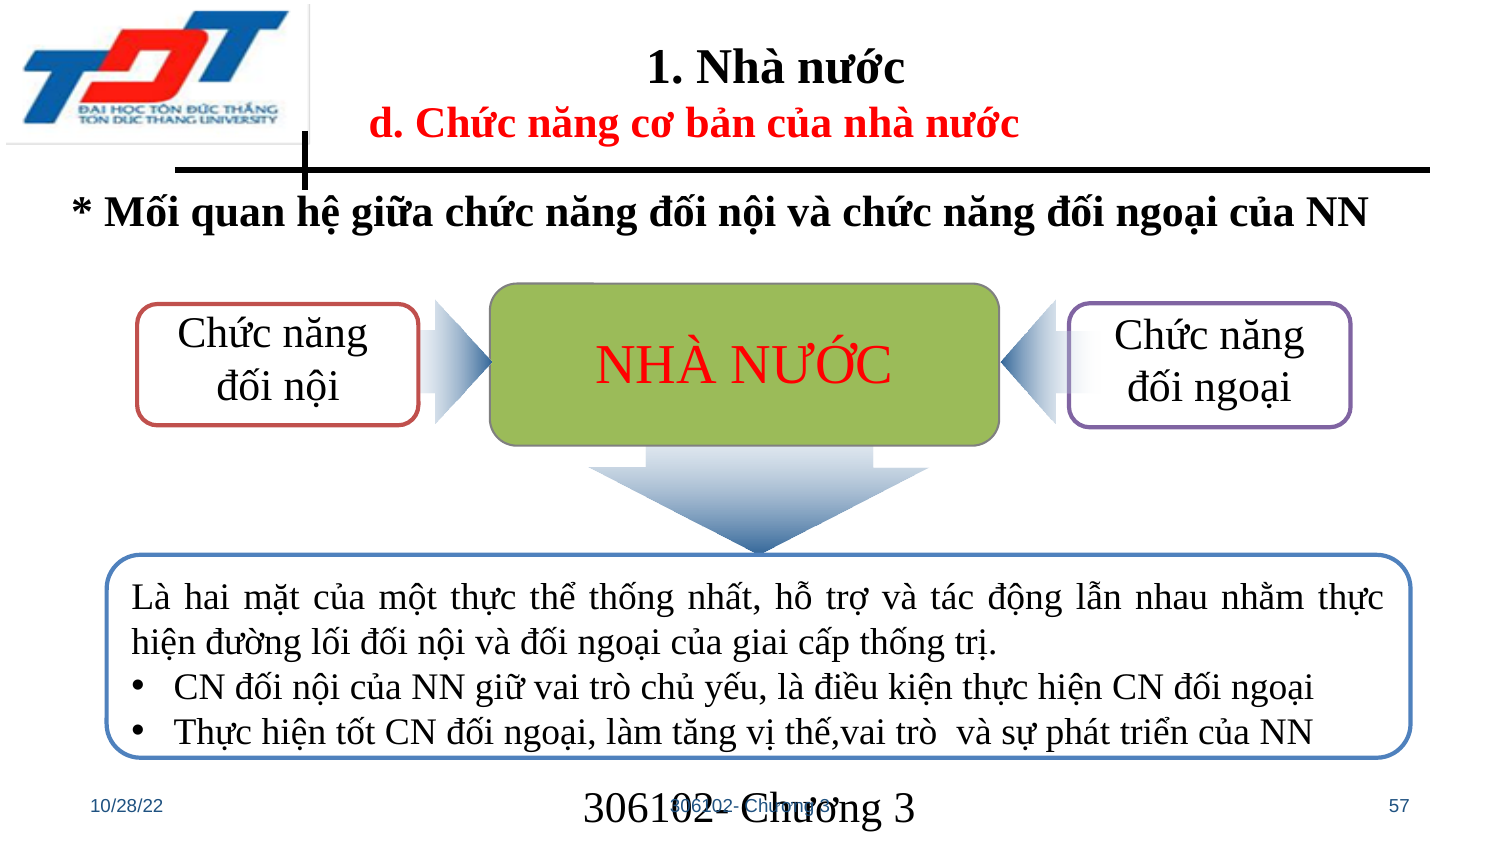

1. Nhà nước
d. Chức năng cơ bản của nhà nước
* Mối quan hệ giữa chức năng đối nội và chức năng đối ngoại của NN

Chức năng
đối nội
Chức năng đối ngoại

NHÀ NƯỚC

Là hai mặt của một thực thể thống nhất, hỗ trợ và tác động lẫn nhau nhằm thực hiện đường lối đối nội và đối ngoại của giai cấp thống trị.
CN đối nội của NN giữ vai trò chủ yếu, là điều kiện thực hiện CN đối ngoại
Thực hiện tốt CN đối ngoại, làm tăng vị thế,vai trò  và sự phát triển của NN
10/28/22
306102- Chương 3
306102- Chương 3
57